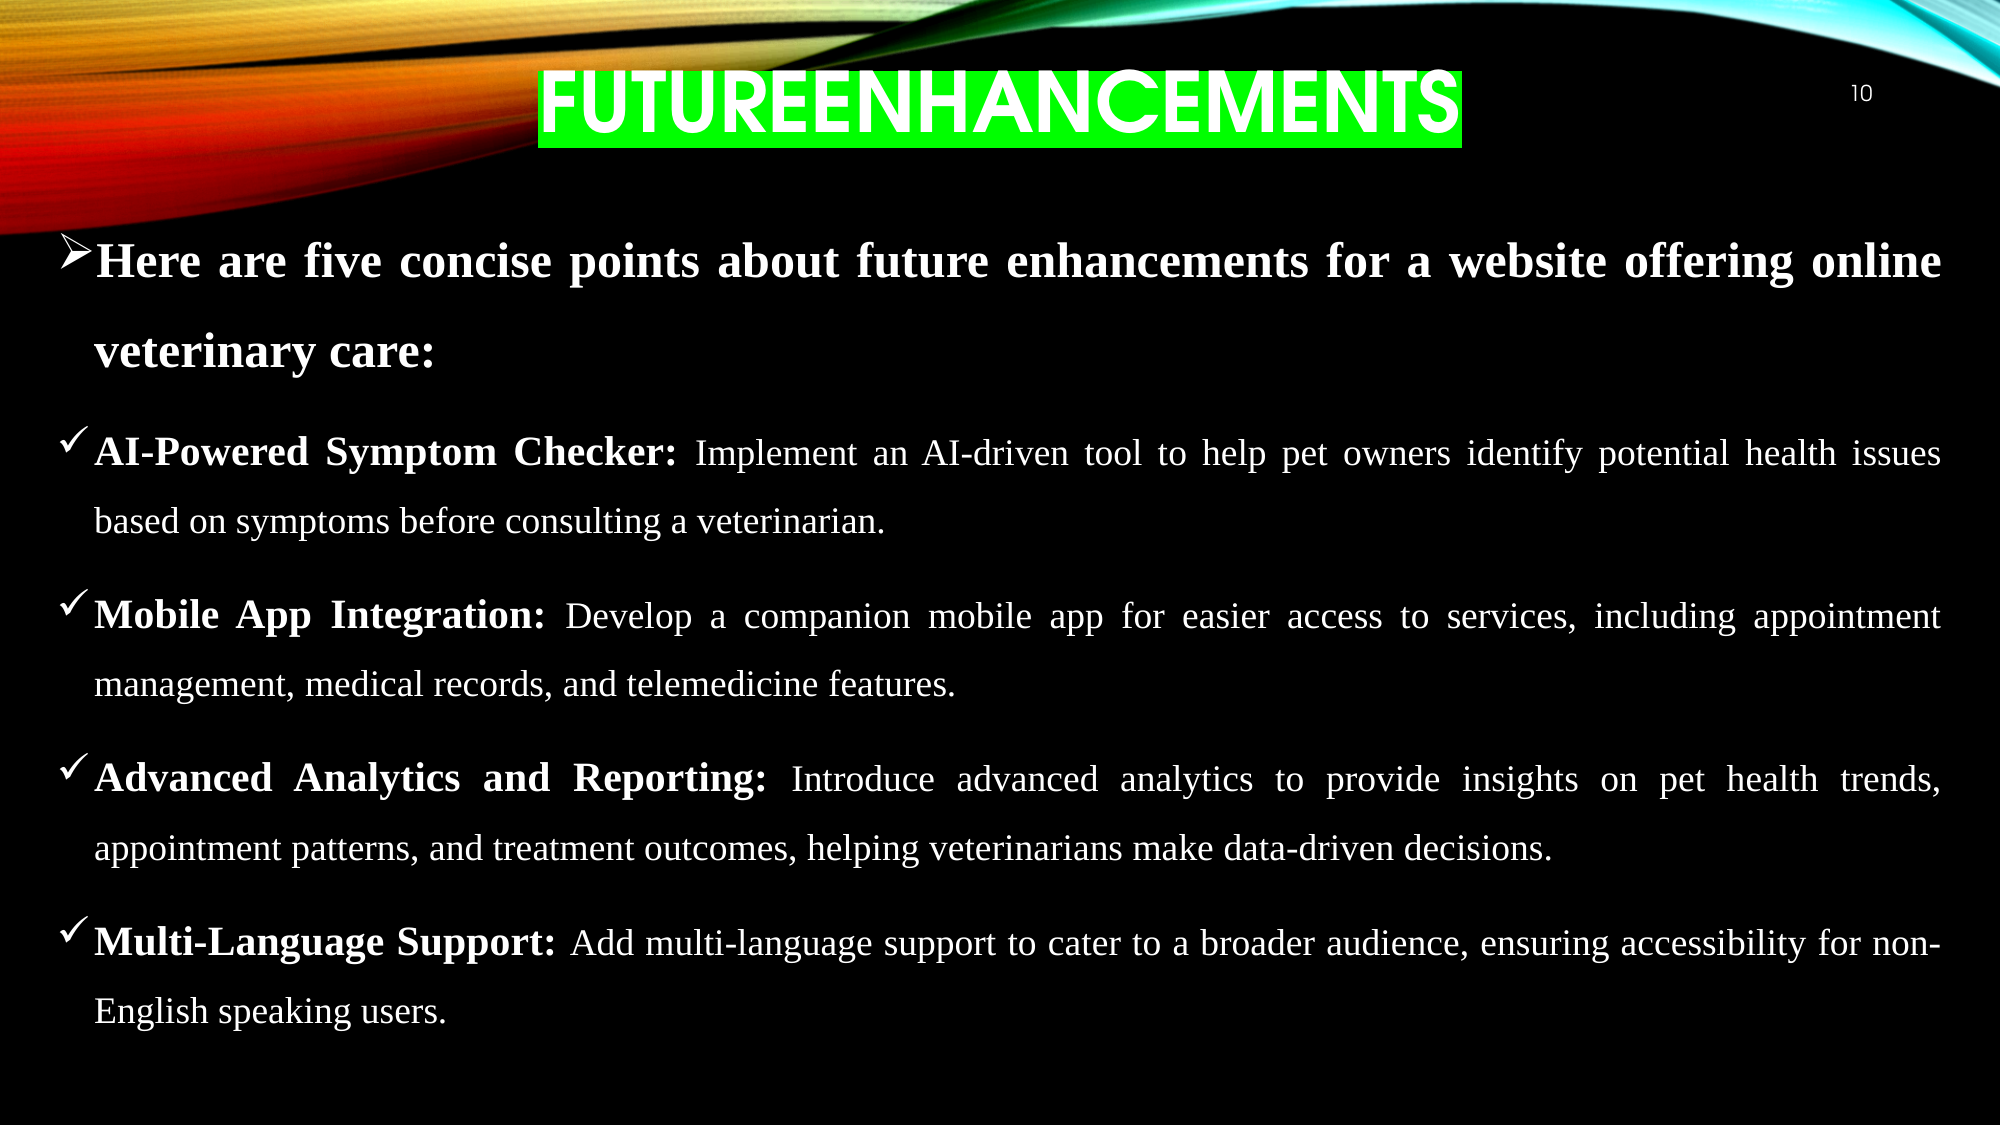

# fUTUREENHANCEMENTS
10
Here are five concise points about future enhancements for a website offering online veterinary care:
AI-Powered Symptom Checker: Implement an AI-driven tool to help pet owners identify potential health issues based on symptoms before consulting a veterinarian.
Mobile App Integration: Develop a companion mobile app for easier access to services, including appointment management, medical records, and telemedicine features.
Advanced Analytics and Reporting: Introduce advanced analytics to provide insights on pet health trends, appointment patterns, and treatment outcomes, helping veterinarians make data-driven decisions.
Multi-Language Support: Add multi-language support to cater to a broader audience, ensuring accessibility for non-English speaking users.